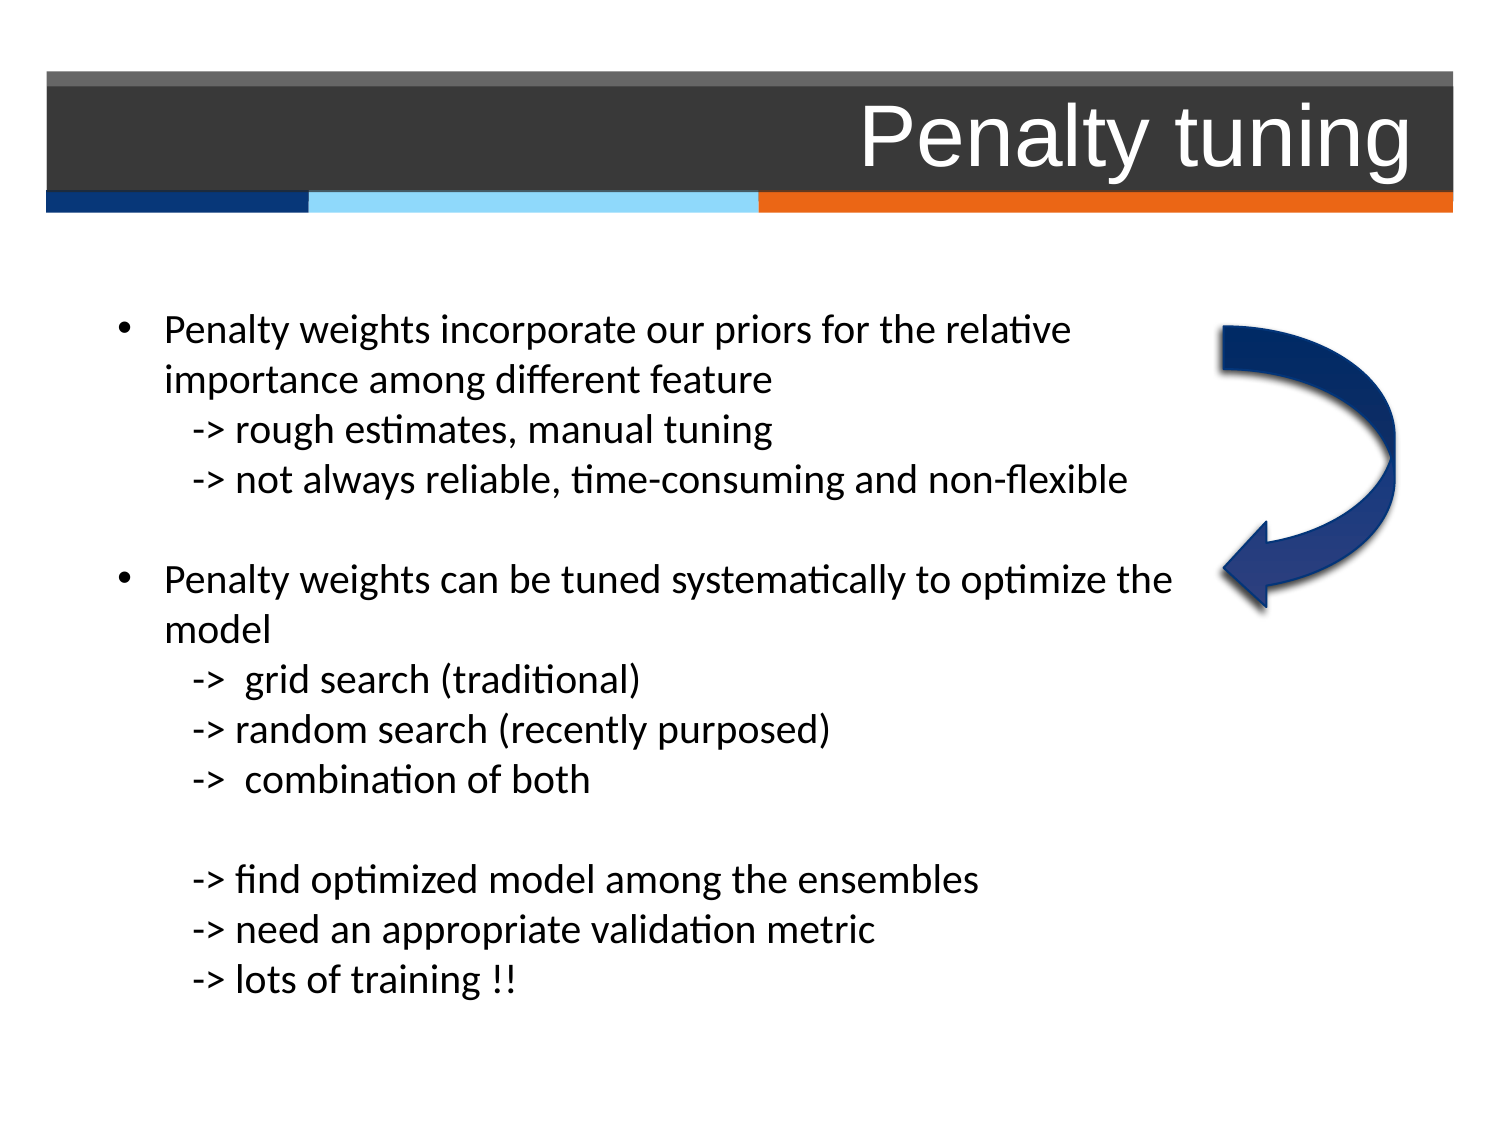

# Penalty tuning
Penalty weights incorporate our priors for the relative importance among different feature
-> rough estimates, manual tuning
-> not always reliable, time-consuming and non-flexible

Penalty weights can be tuned systematically to optimize the model
->  grid search (traditional)
-> random search (recently purposed)
->  combination of both

-> find optimized model among the ensembles
-> need an appropriate validation metric
-> lots of training !!